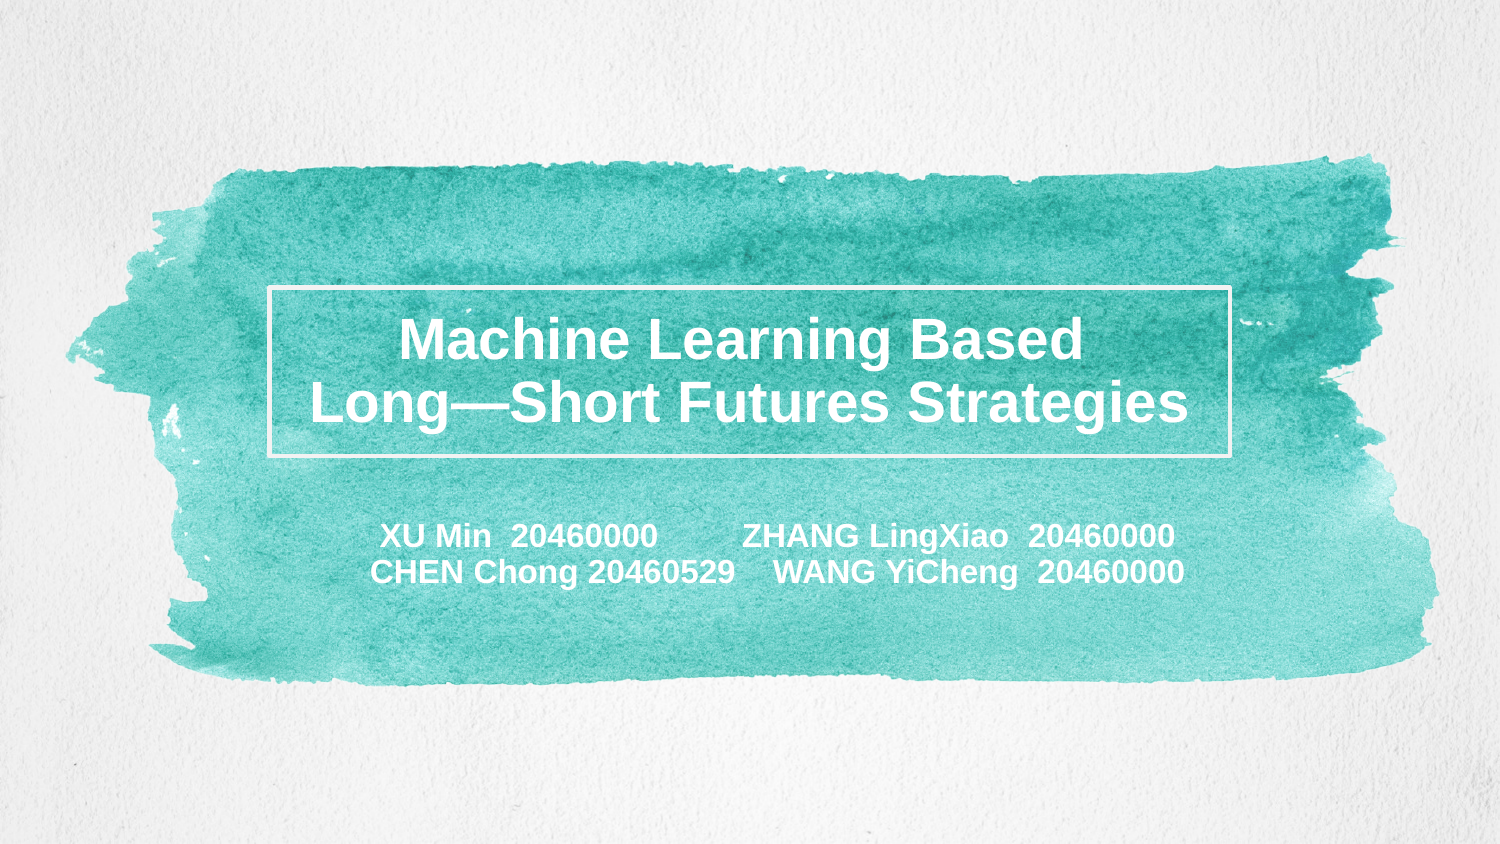

# Machine Learning Based Long—Short Futures Strategies
XU Min  20460000         ZHANG LingXiao  20460000
CHEN Chong 20460529    WANG YiCheng  20460000